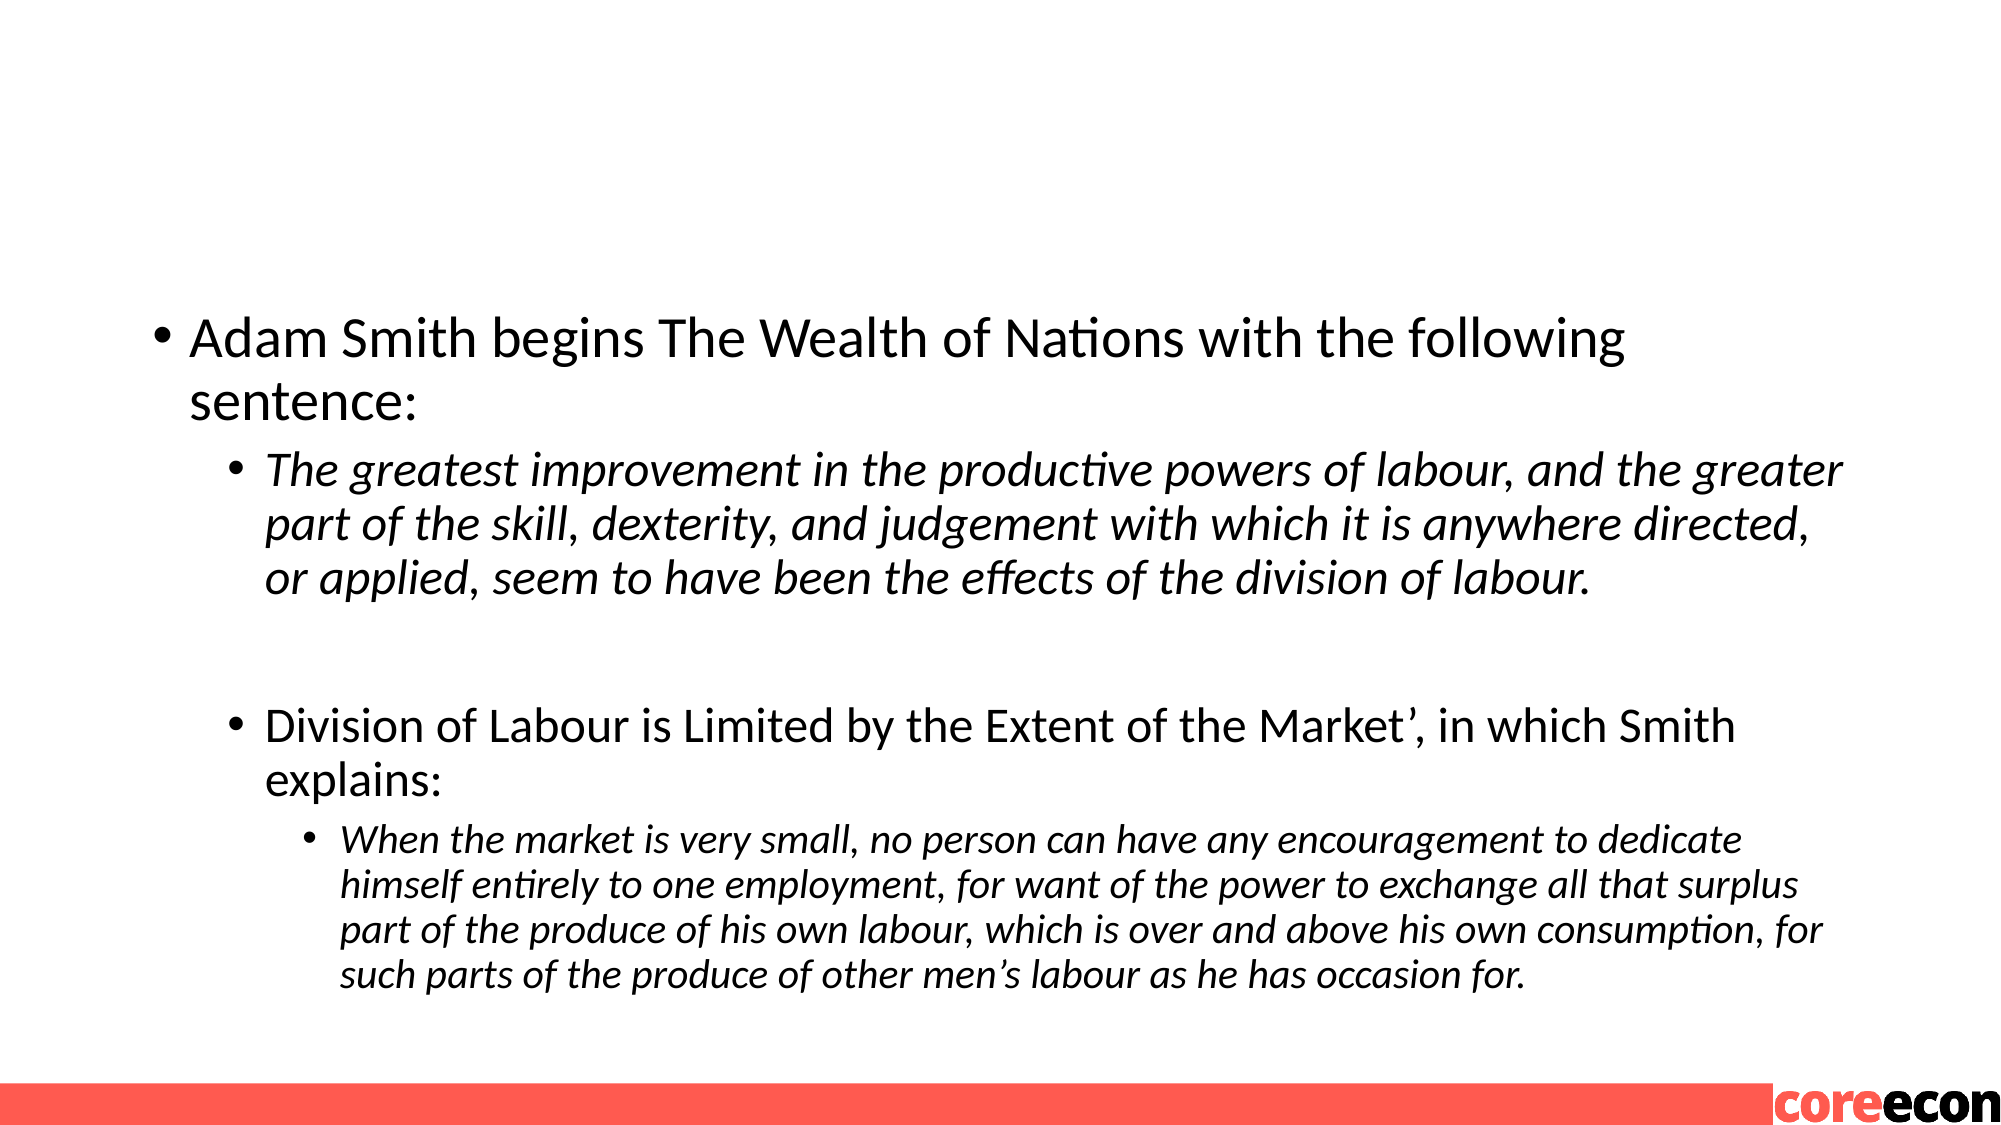

#
Adam Smith begins The Wealth of Nations with the following sentence:
The greatest improvement in the productive powers of labour, and the greater part of the skill, dexterity, and judgement with which it is anywhere directed, or applied, seem to have been the effects of the division of labour.

Division of Labour is Limited by the Extent of the Market’, in which Smith explains:
When the market is very small, no person can have any encouragement to dedicate himself entirely to one employment, for want of the power to exchange all that surplus part of the produce of his own labour, which is over and above his own consumption, for such parts of the produce of other men’s labour as he has occasion for.